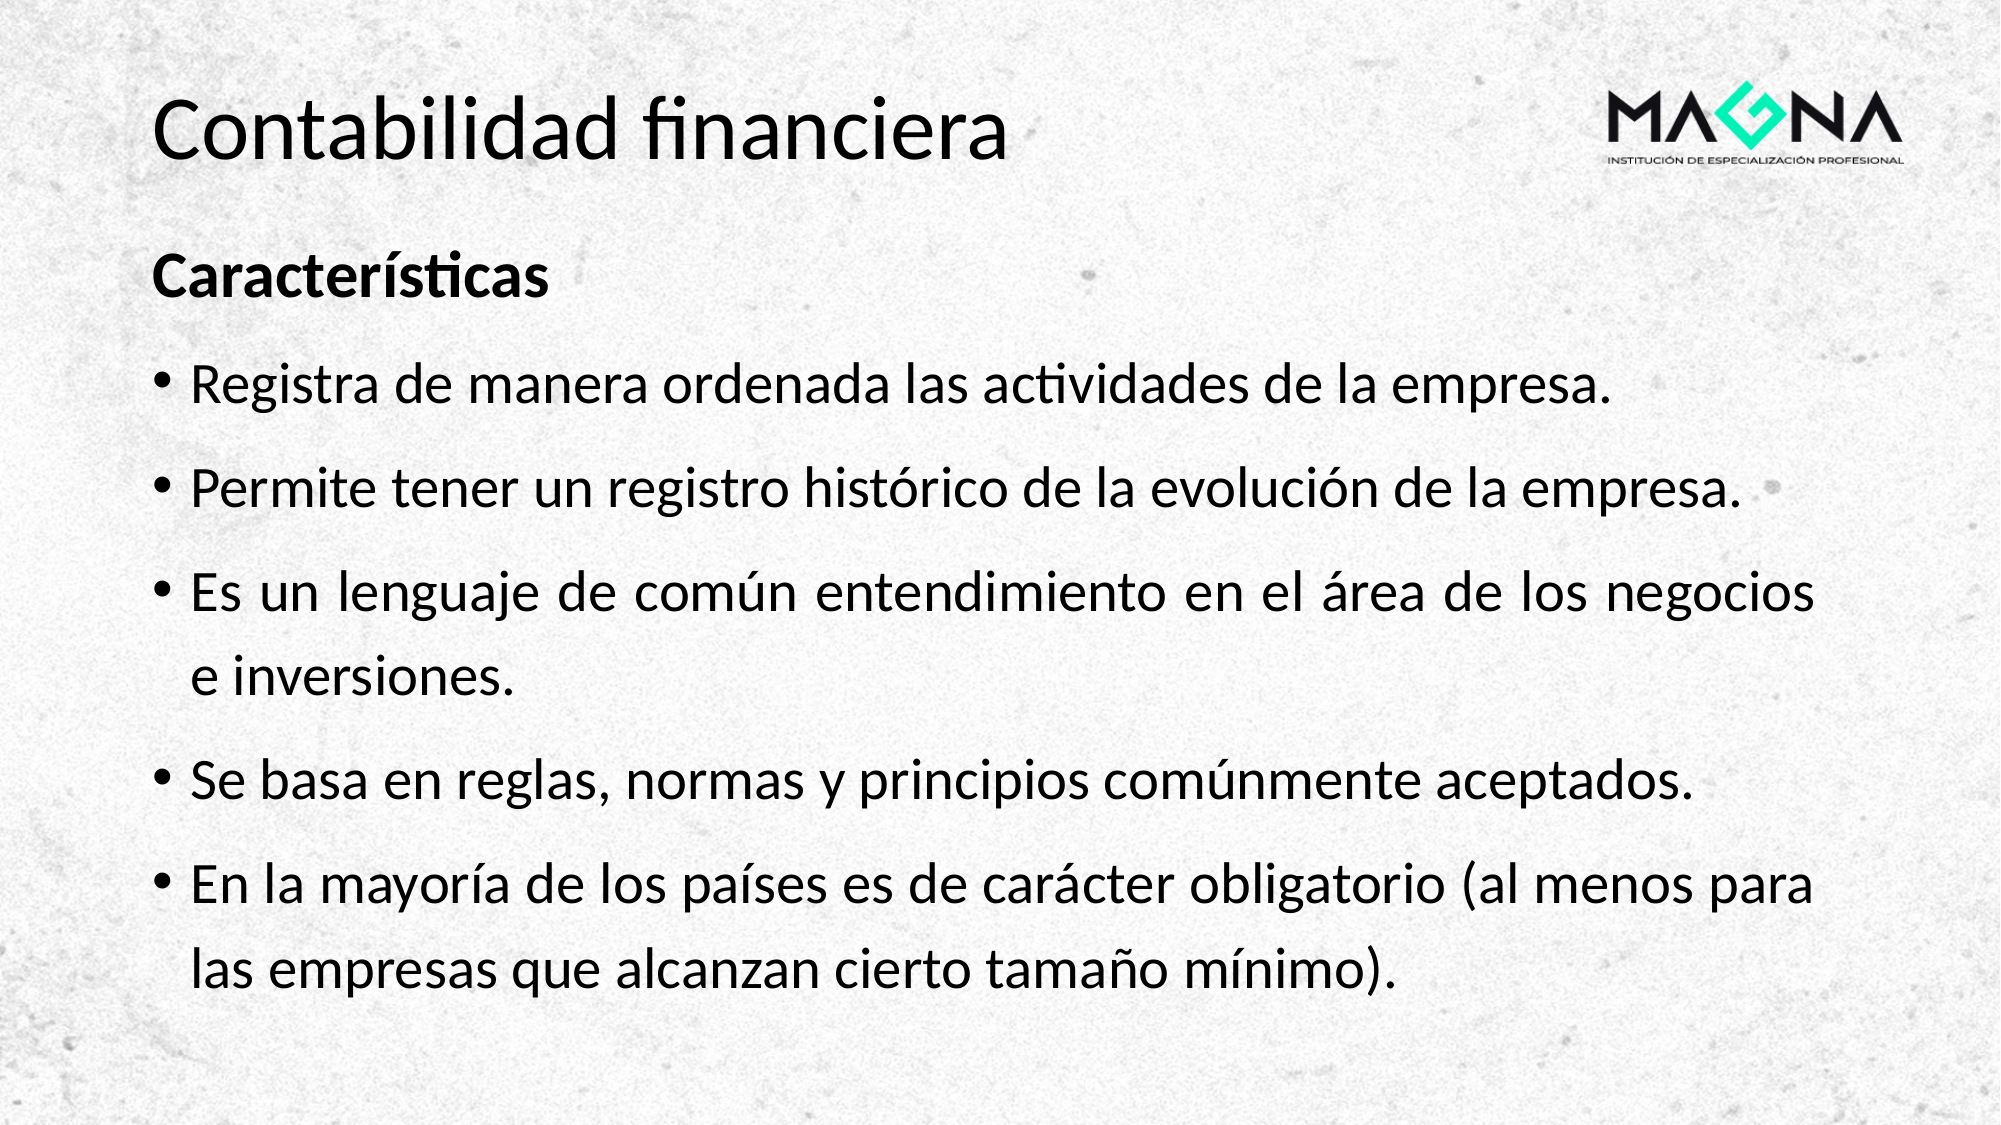

# Contabilidad financiera
Características
Registra de manera ordenada las actividades de la empresa.
Permite tener un registro histórico de la evolución de la empresa.
Es un lenguaje de común entendimiento en el área de los negocios e inversiones.
Se basa en reglas, normas y principios comúnmente aceptados.
En la mayoría de los países es de carácter obligatorio (al menos para las empresas que alcanzan cierto tamaño mínimo).